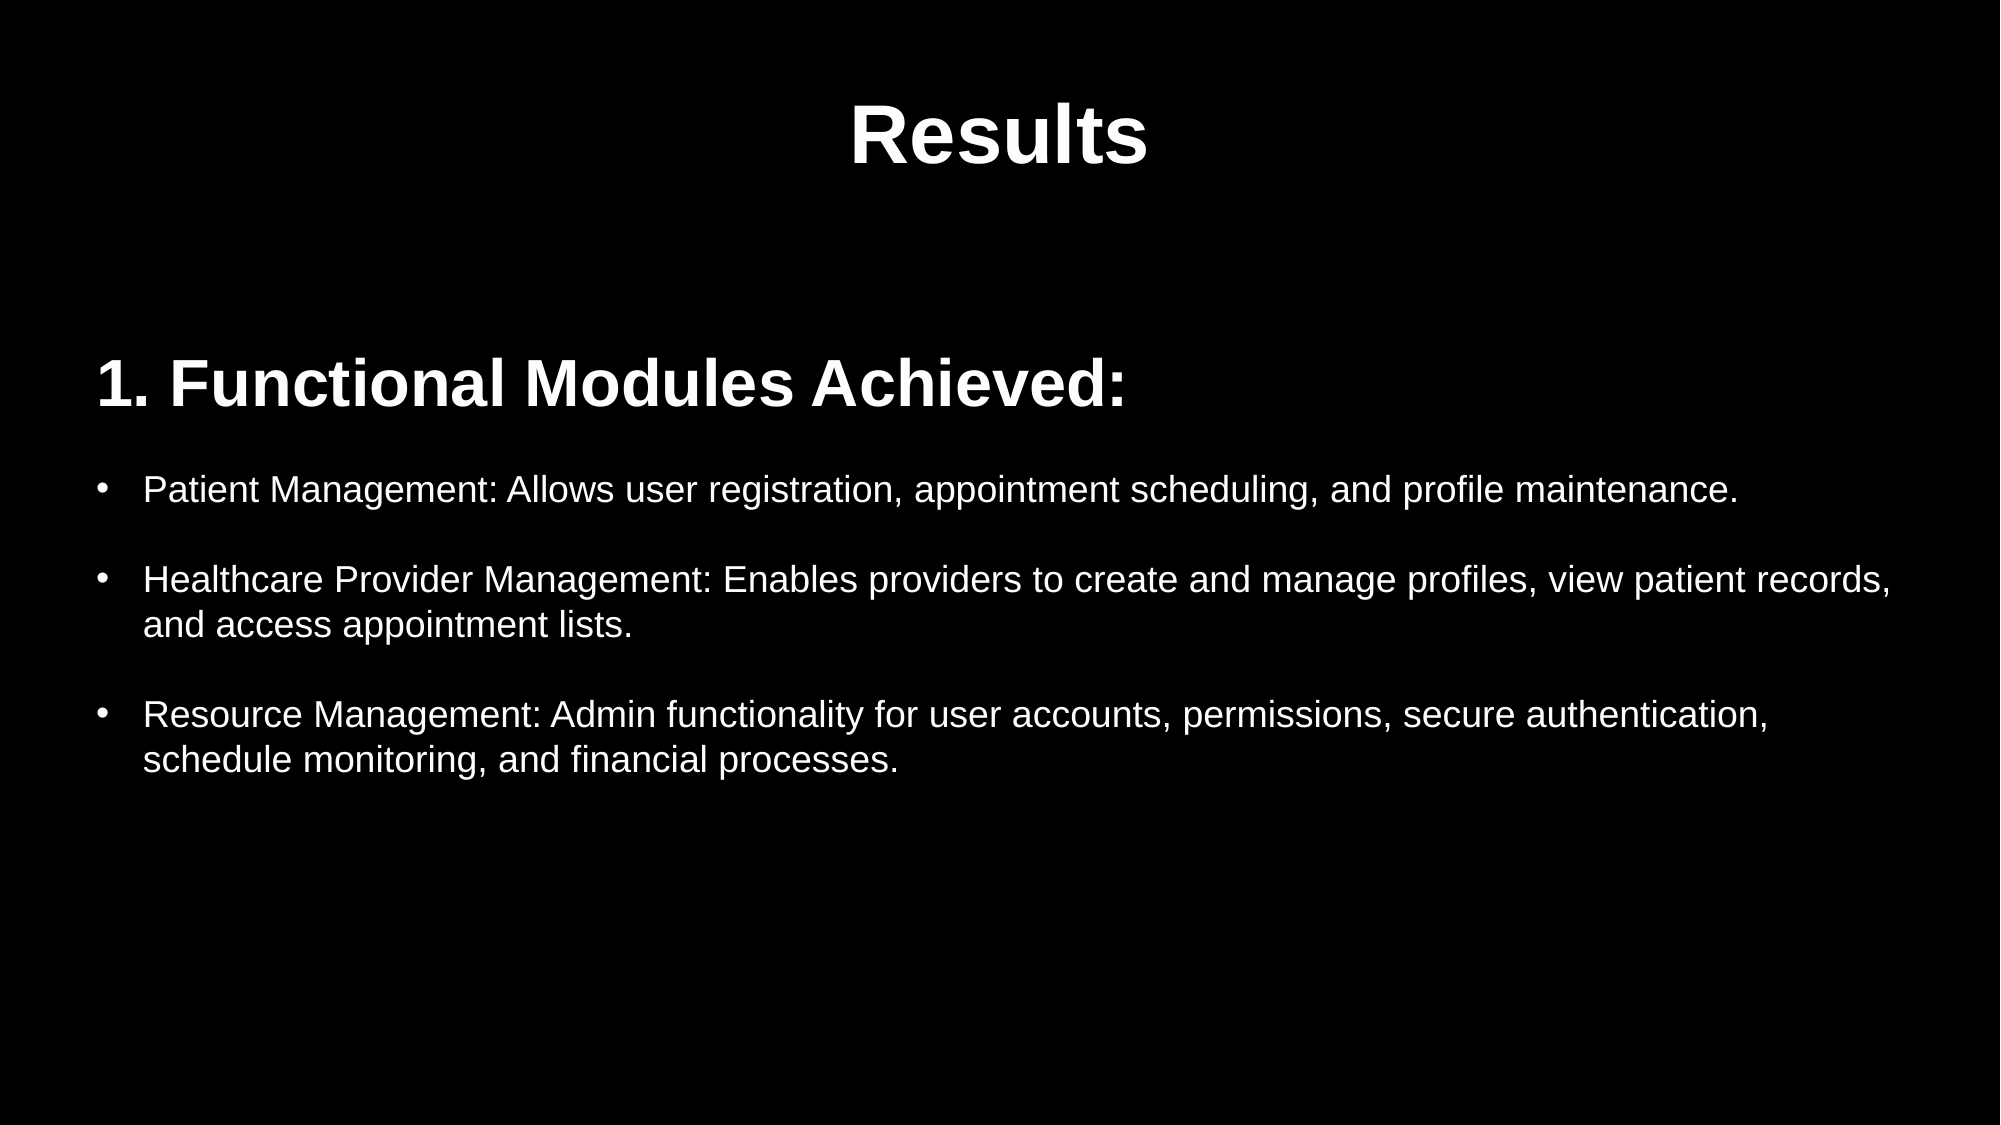

Results
1. Functional Modules Achieved:

Patient Management: Allows user registration, appointment scheduling, and profile maintenance.

Healthcare Provider Management: Enables providers to create and manage profiles, view patient records, and access appointment lists.

Resource Management: Admin functionality for user accounts, permissions, secure authentication, schedule monitoring, and financial processes.